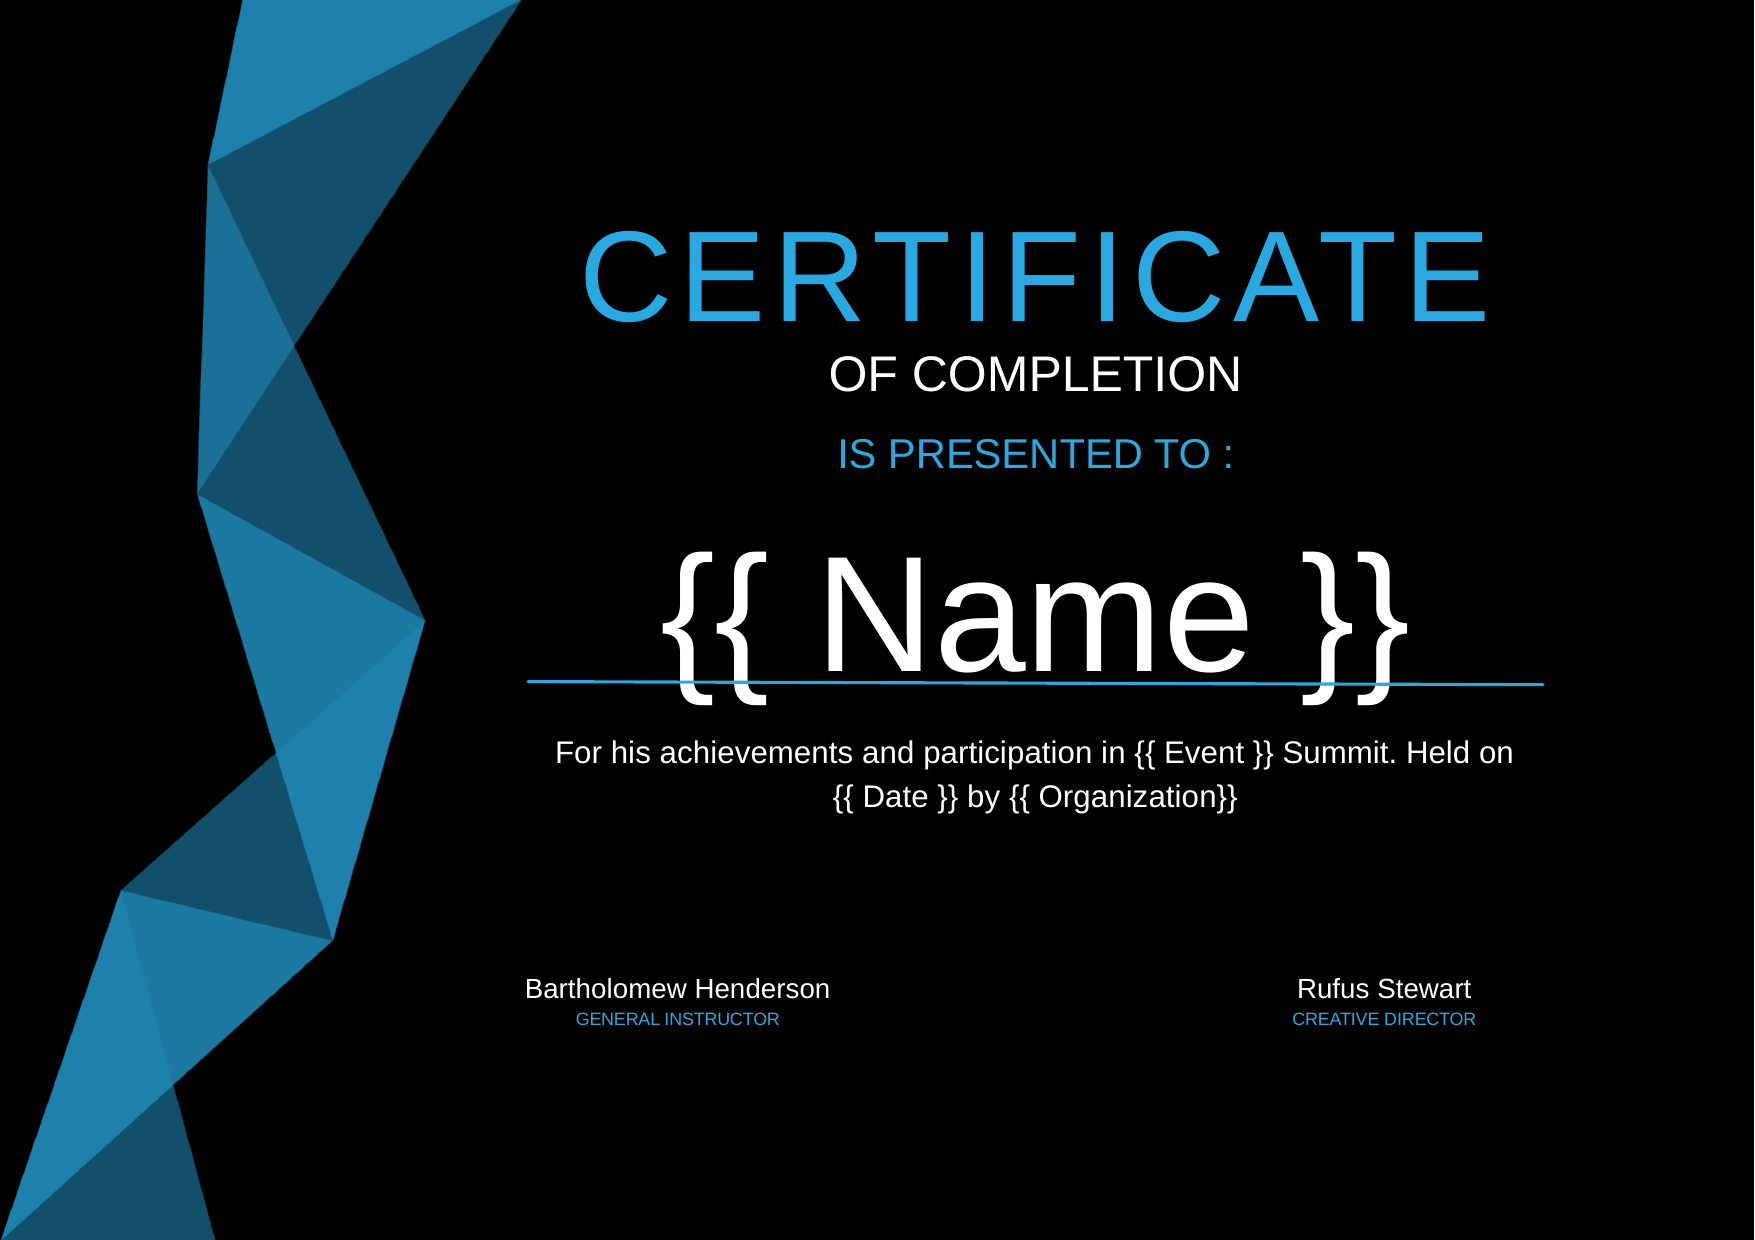

CERTIFICATE
OF COMPLETION
IS PRESENTED TO :
{{ Name }}

For his achievements and participation in {{ Event }} Summit. Held on {{ Date }} by {{ Organization}}
Bartholomew Henderson
Rufus Stewart
GENERAL INSTRUCTOR
CREATIVE DIRECTOR